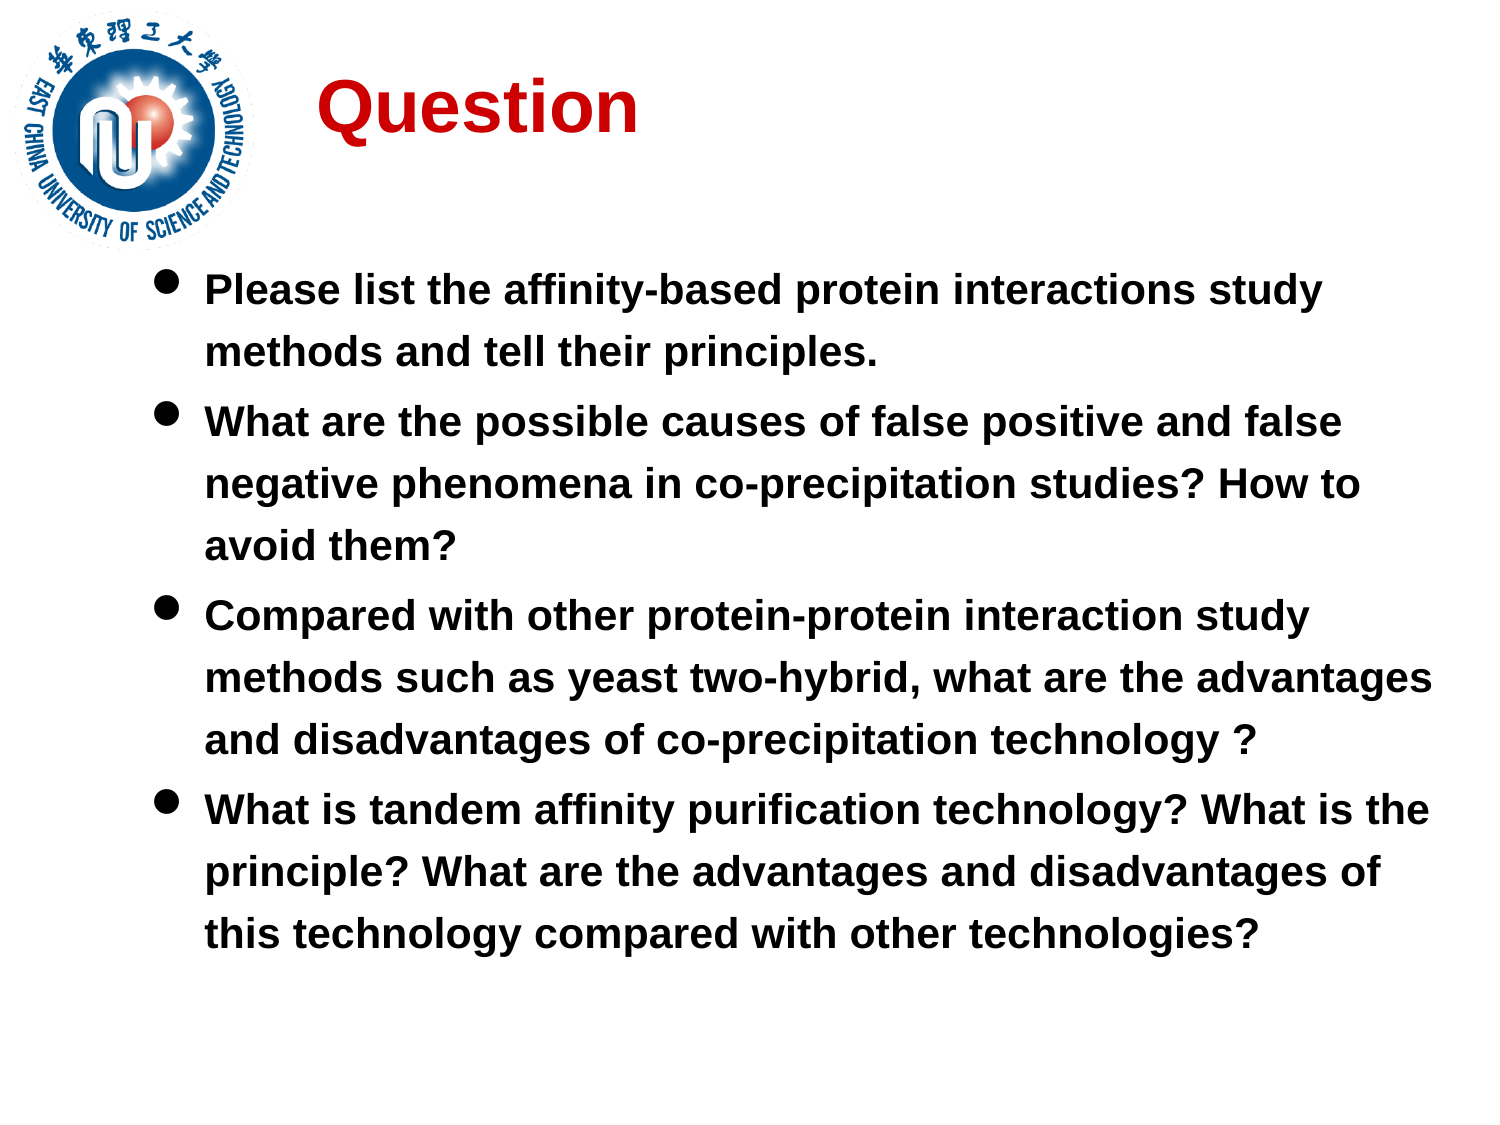

# Question
Please list the affinity-based protein interactions study methods and tell their principles.
What are the possible causes of false positive and false negative phenomena in co-precipitation studies? How to avoid them?
Compared with other protein-protein interaction study methods such as yeast two-hybrid, what are the advantages and disadvantages of co-precipitation technology ?
What is tandem affinity purification technology? What is the principle? What are the advantages and disadvantages of this technology compared with other technologies?